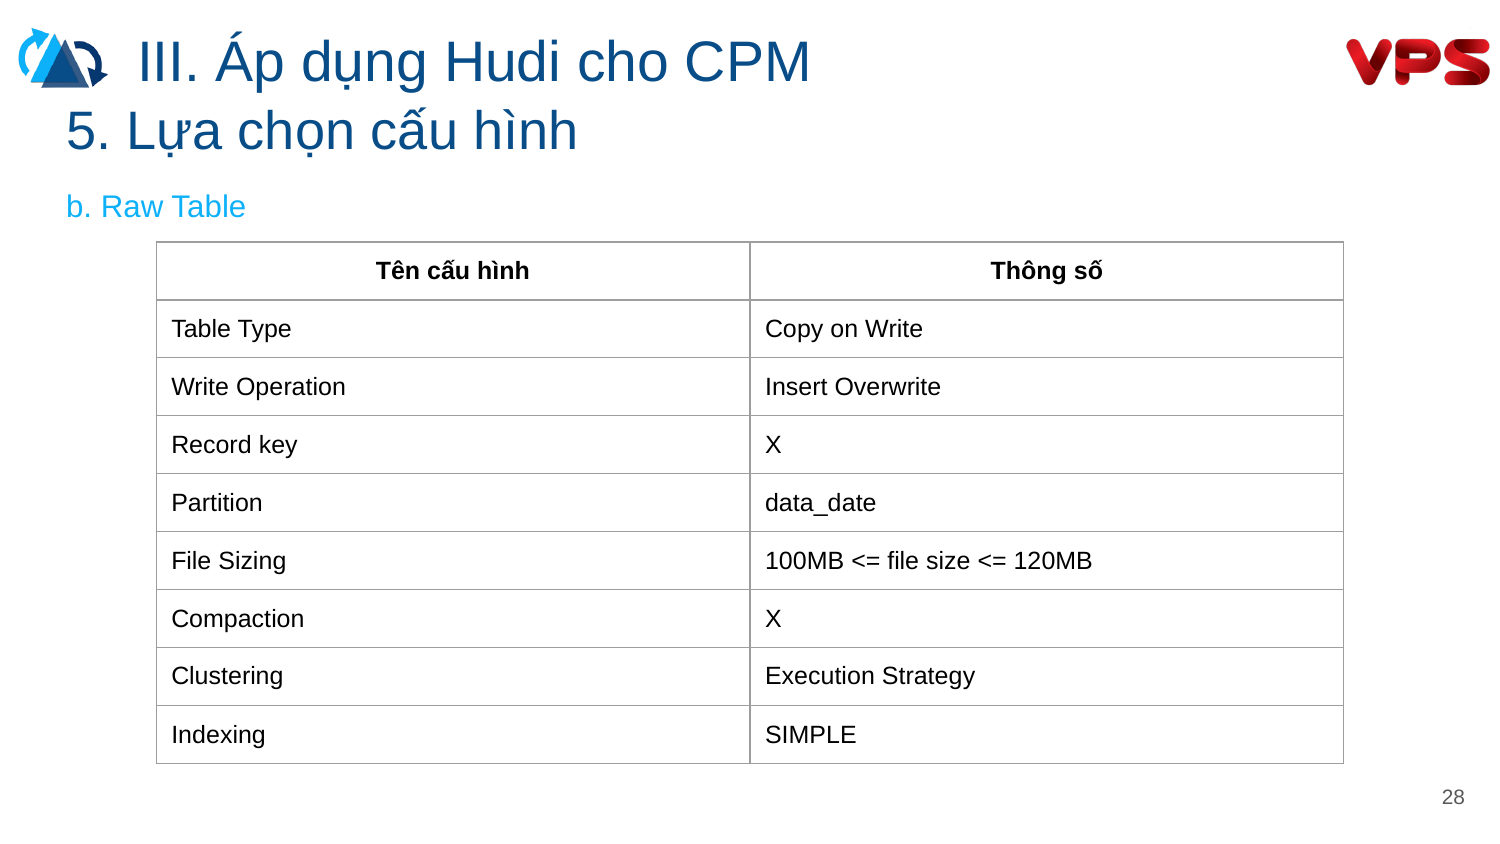

III. Áp dụng Hudi cho CPM
# 5. Lựa chọn cấu hình
b. Raw Table
| Tên cấu hình | Thông số |
| --- | --- |
| Table Type | Copy on Write |
| Write Operation | Insert Overwrite |
| Record key | X |
| Partition | data\_date |
| File Sizing | 100MB <= file size <= 120MB |
| Compaction | X |
| Clustering | Execution Strategy |
| Indexing | SIMPLE |
28